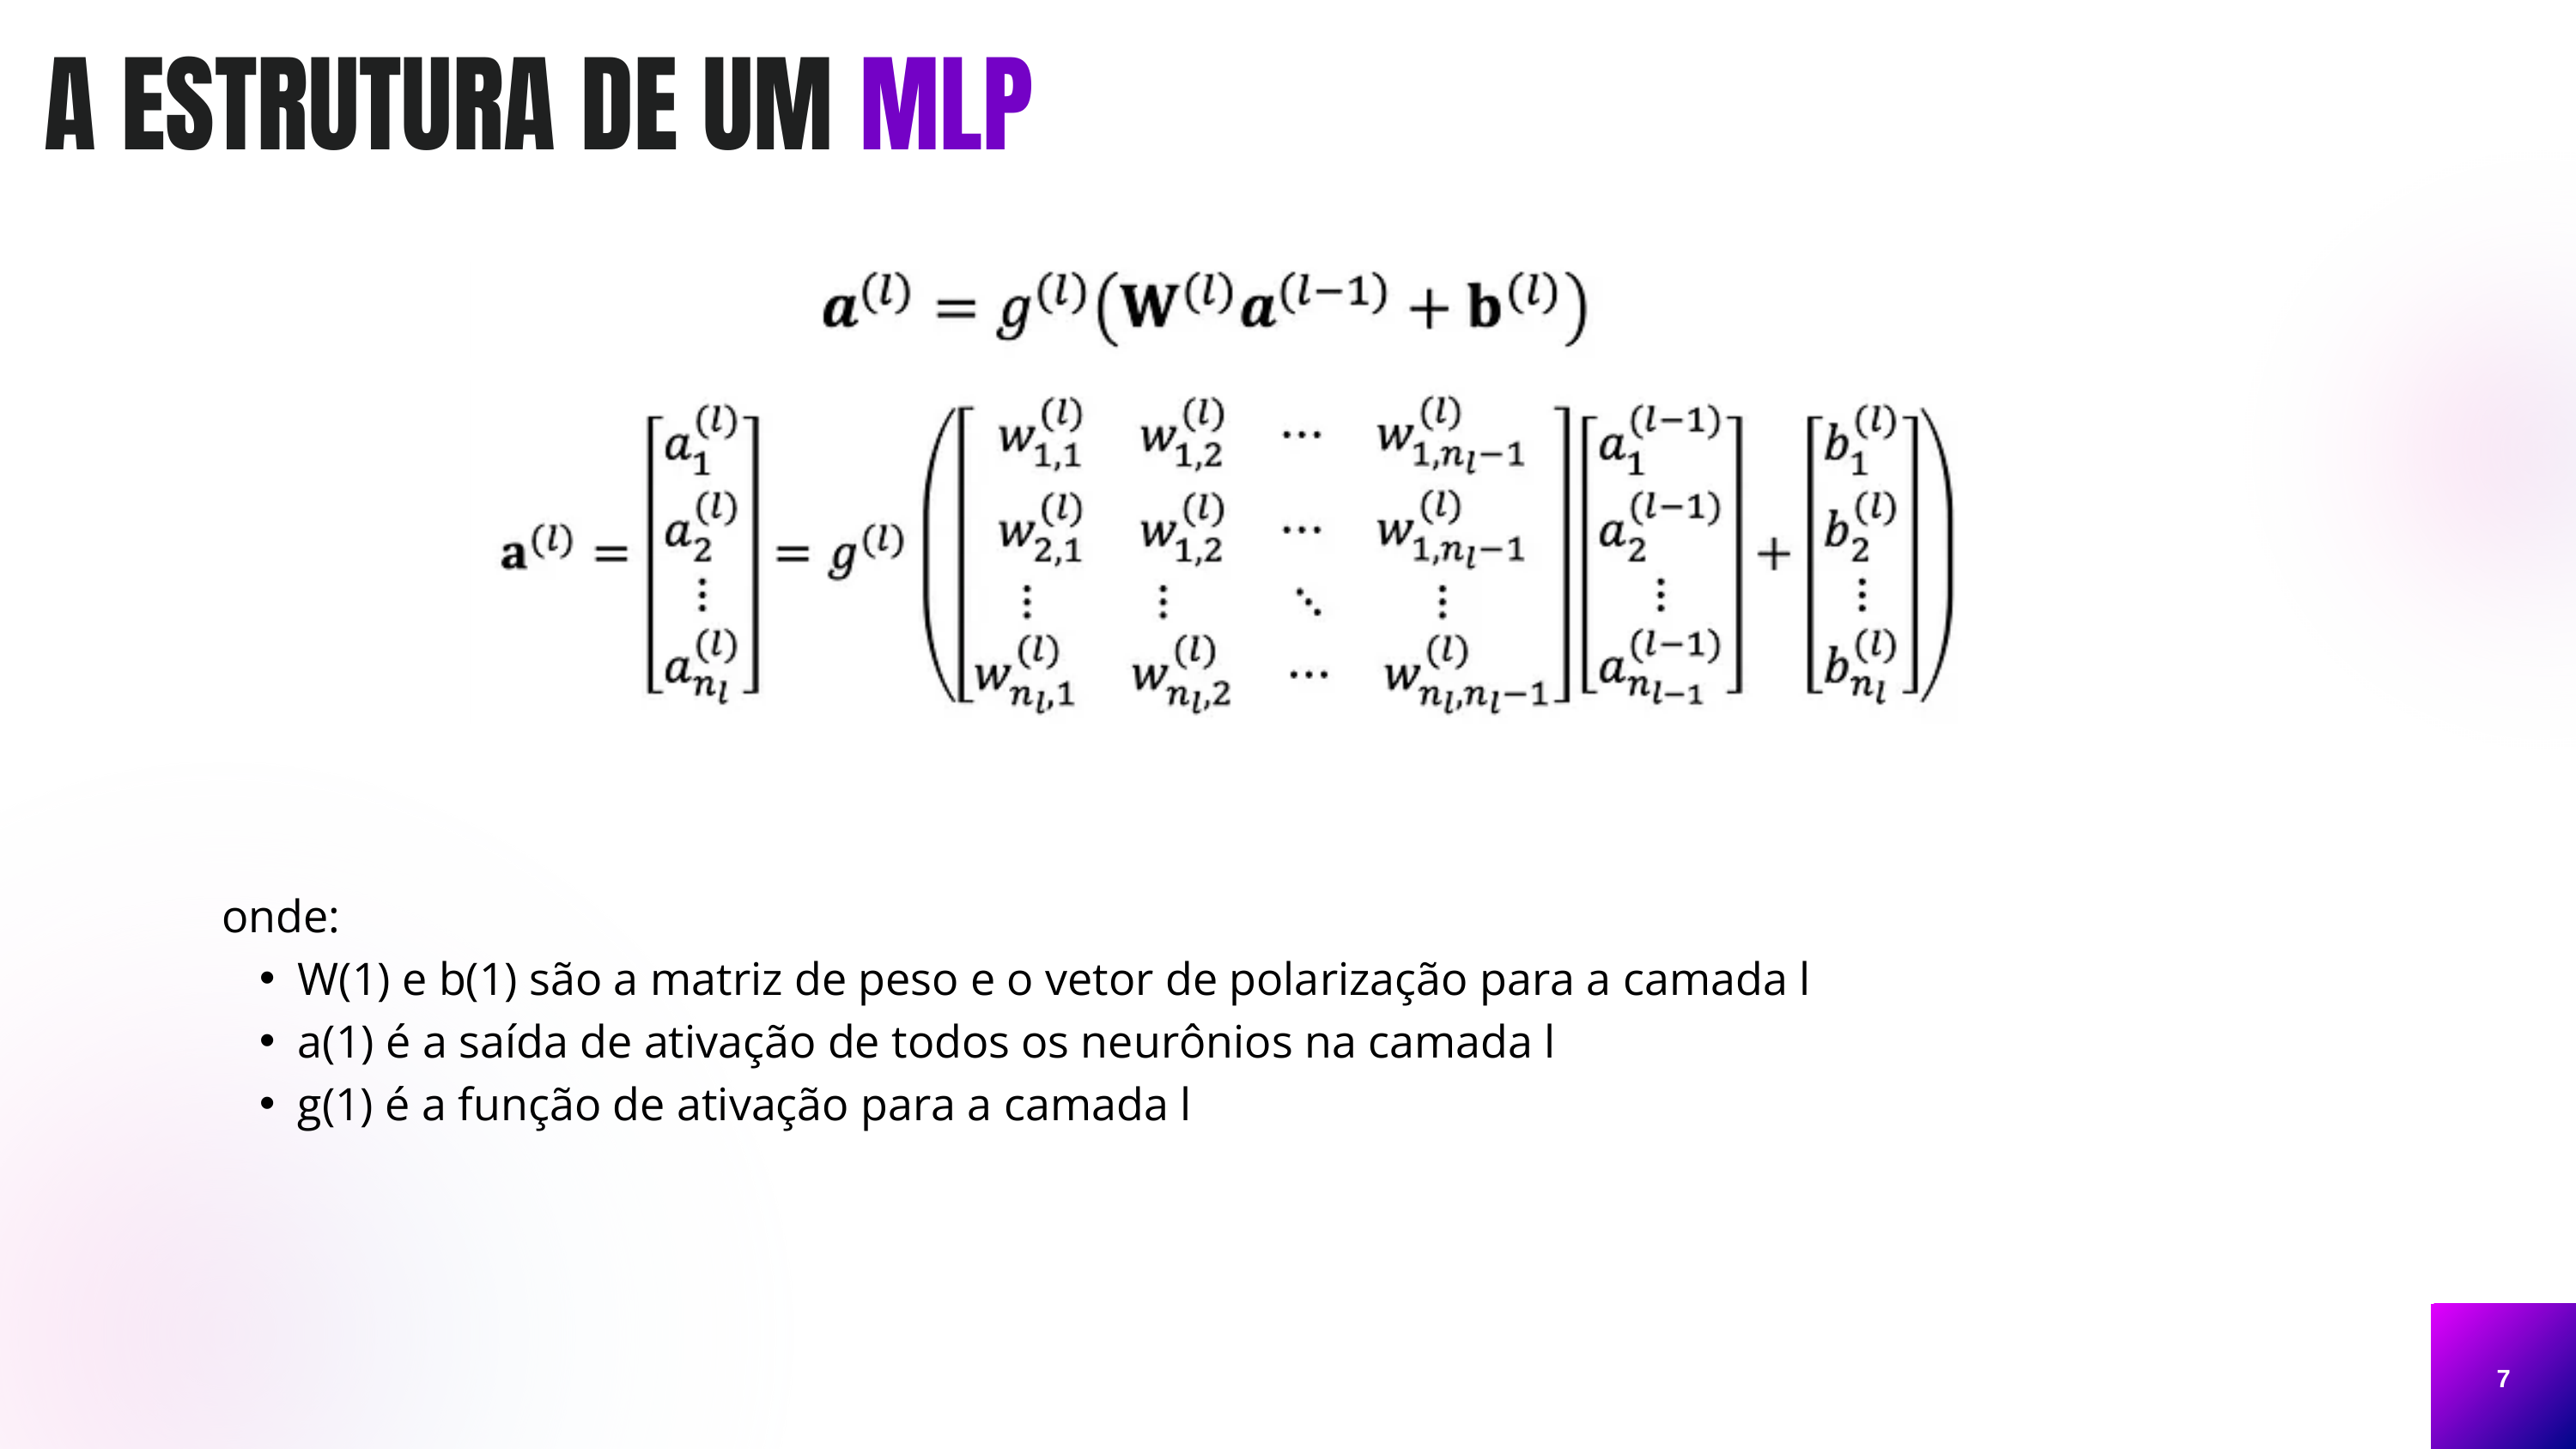

A ESTRUTURA DE UM MLP

onde:
W(1) e b(1) são a matriz de peso e o vetor de polarização para a camada l
a(1) é a saída de ativação de todos os neurônios na camada l
g(1) é a função de ativação para a camada l

7